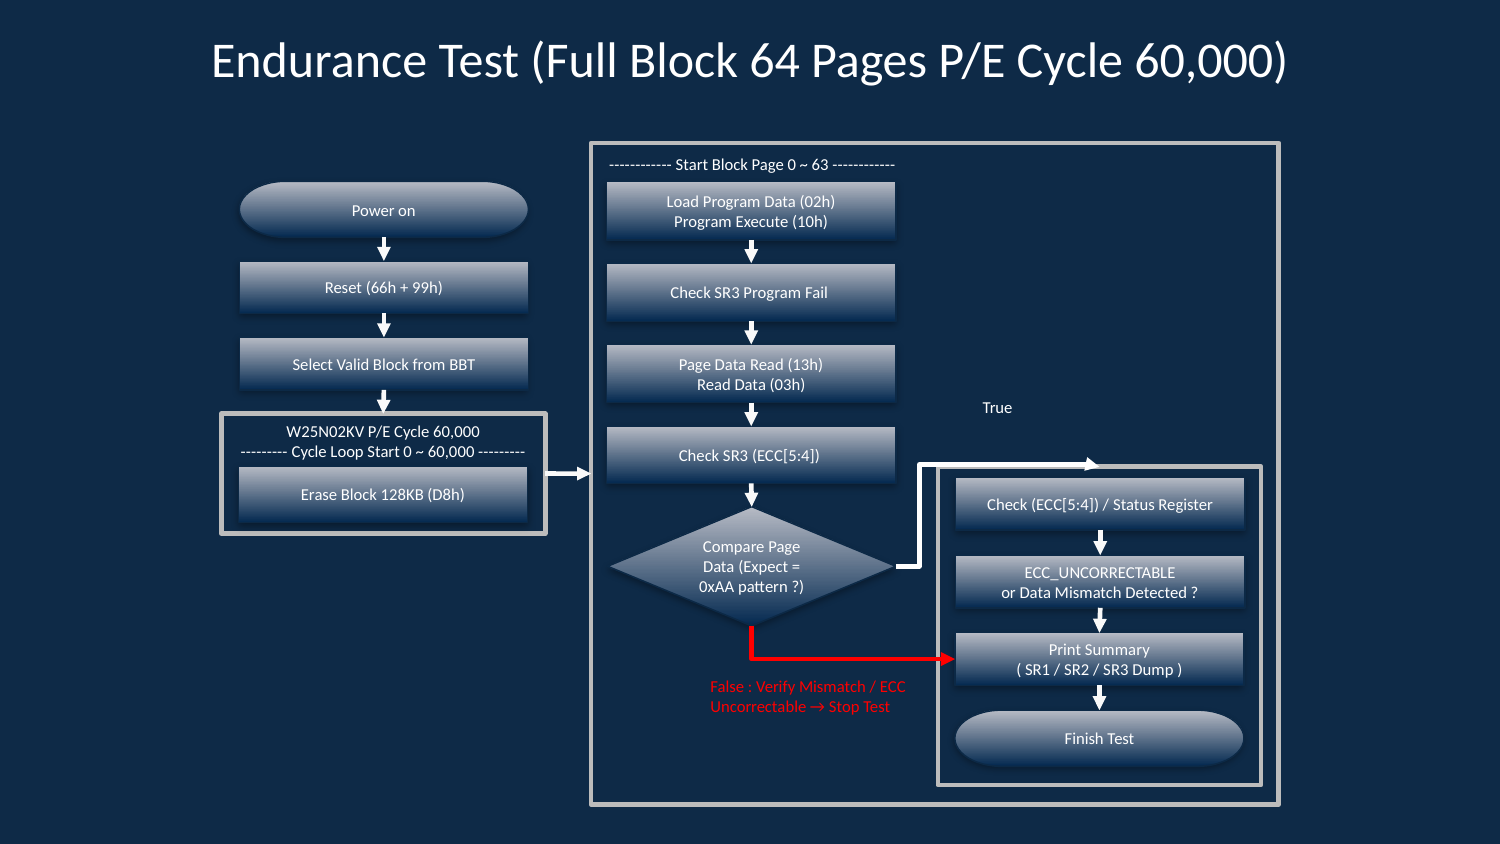

# Endurance Test (Full Block 64 Pages P/E Cycle 60,000)

------------ Start Block Page 0 ~ 63 ------------
Power on
Load Program Data (02h)
Program Execute (10h)
Reset (66h + 99h)
Check SR3 Program Fail
Select Valid Block from BBT
Page Data Read (13h)
Read Data (03h)
True

W25N02KV P/E Cycle 60,000
--------- Cycle Loop Start 0 ~ 60,000 ---------
Check SR3 (ECC[5:4])
Erase Block 128KB (D8h)

Check (ECC[5:4]) / Status Register
Compare Page Data (Expect = 0xAA pattern ?)
ECC_UNCORRECTABLE
or Data Mismatch Detected ?
Print Summary
( SR1 / SR2 / SR3 Dump )
Finish Test
False : Verify Mismatch / ECC Uncorrectable → Stop Test